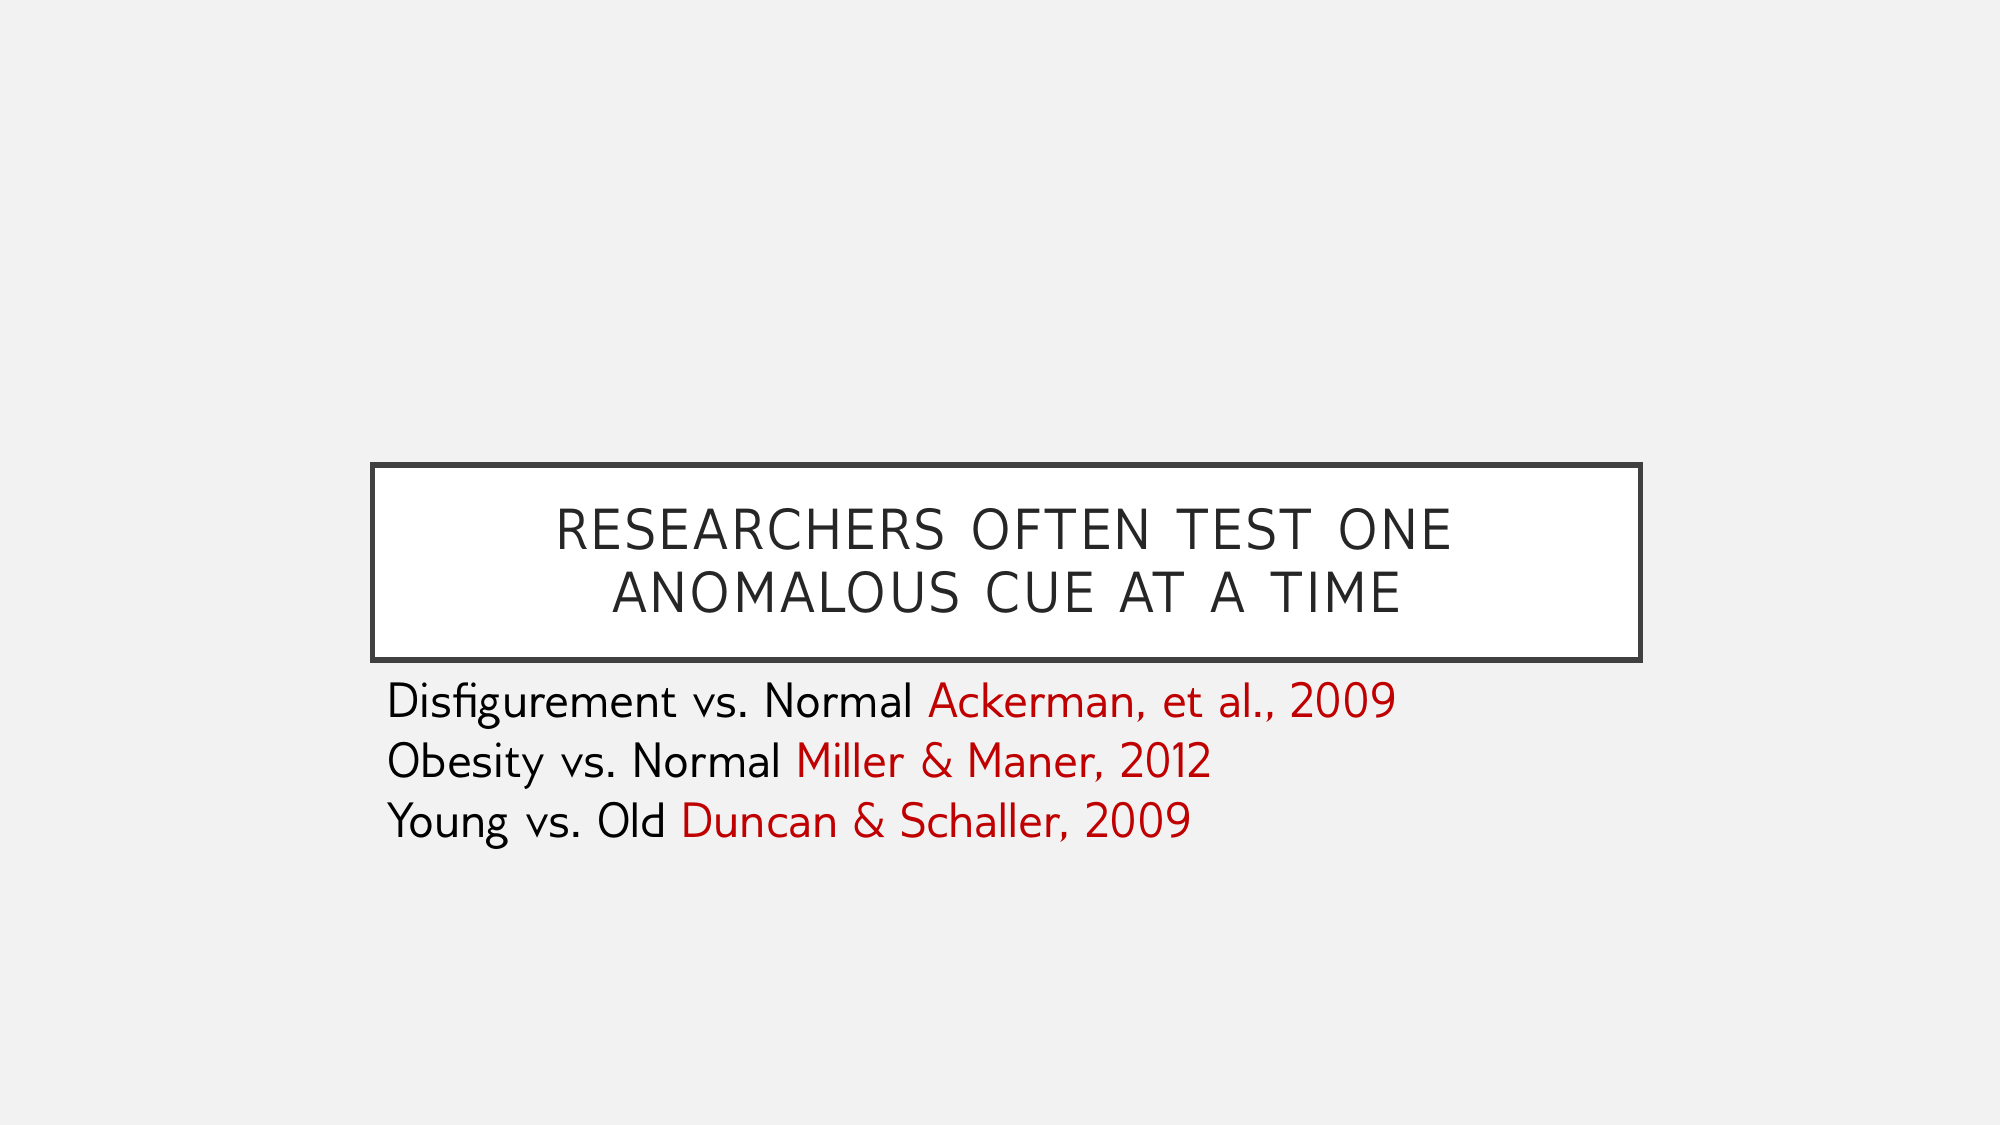

# researchers often test one anomalous cue at a time
Disfigurement vs. Normal Ackerman, et al., 2009
Obesity vs. Normal Miller & Maner, 2012
Young vs. Old Duncan & Schaller, 2009